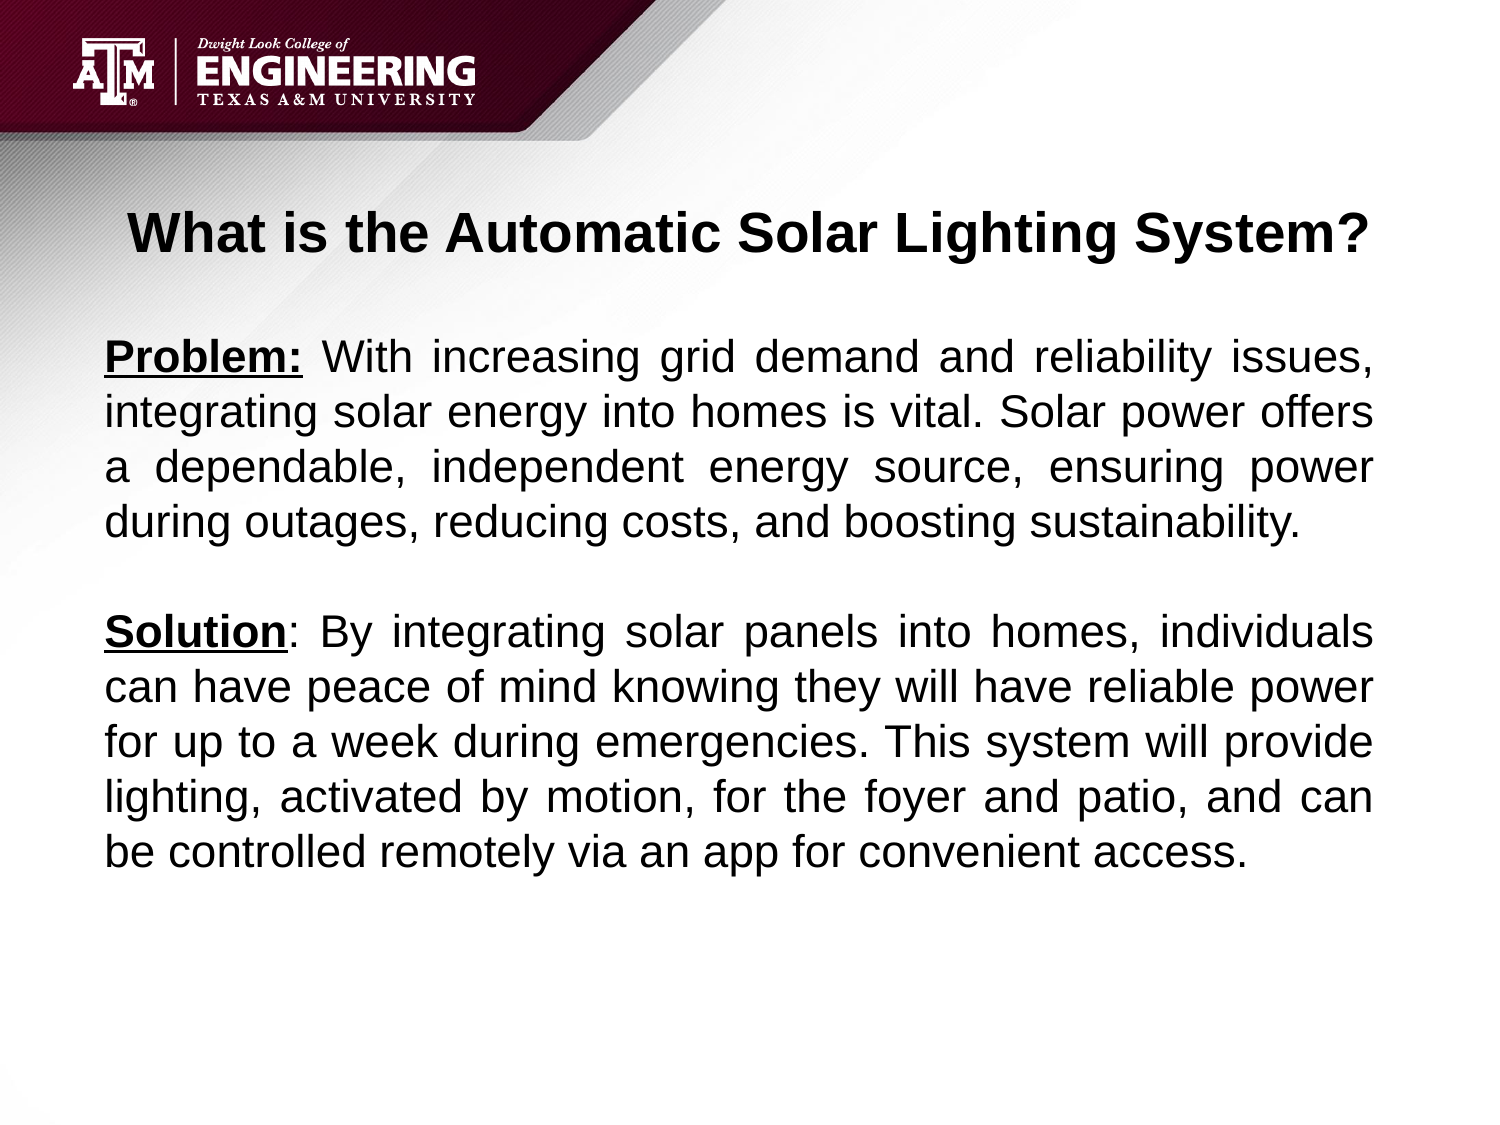

# What is the Automatic Solar Lighting System?

Problem: With increasing grid demand and reliability issues, integrating solar energy into homes is vital. Solar power offers a dependable, independent energy source, ensuring power during outages, reducing costs, and boosting sustainability.

Solution: By integrating solar panels into homes, individuals can have peace of mind knowing they will have reliable power for up to a week during emergencies. This system will provide lighting, activated by motion, for the foyer and patio, and can be controlled remotely via an app for convenient access.